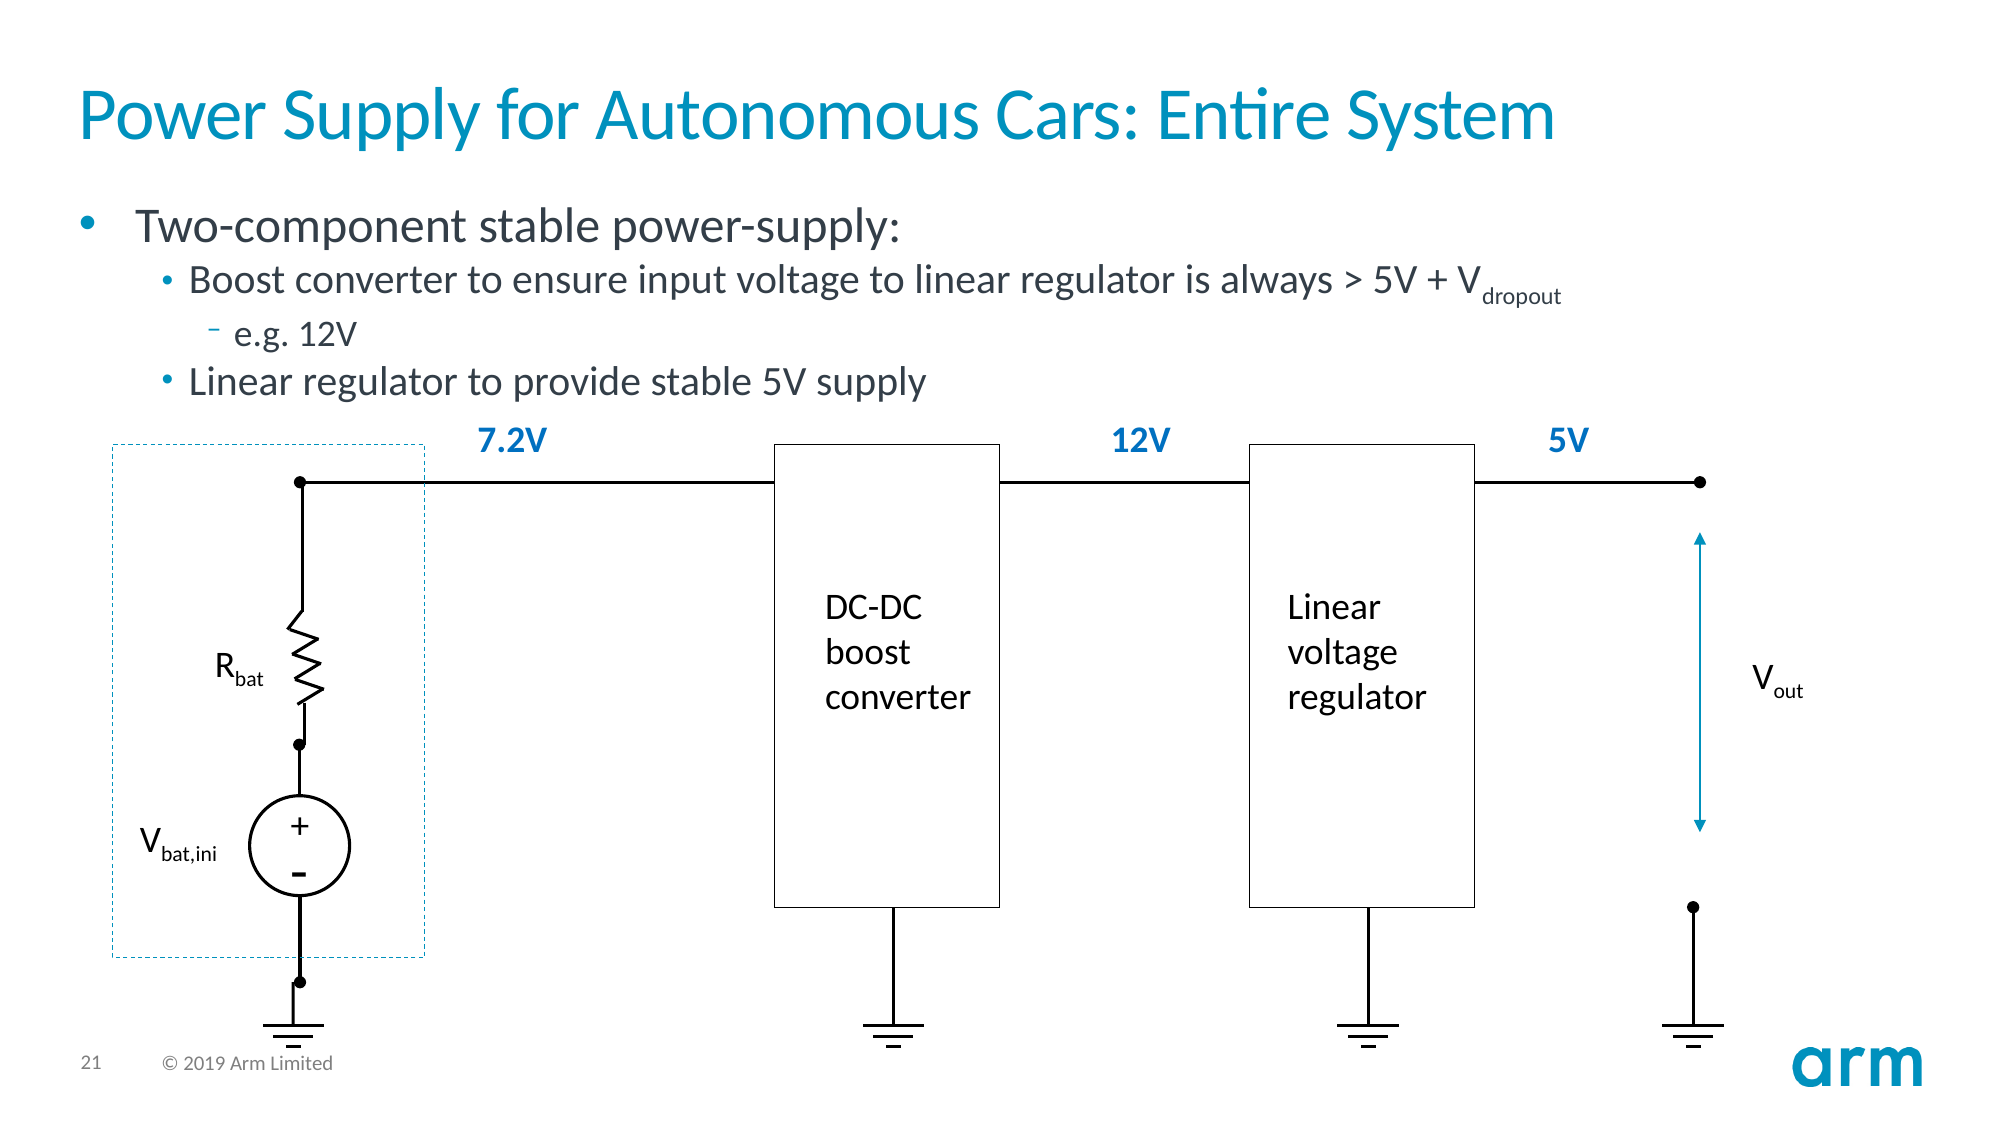

# Power Supply for Autonomous Cars: Entire System
Two-component stable power-supply:
Boost converter to ensure input voltage to linear regulator is always > 5V + Vdropout
e.g. 12V
Linear regulator to provide stable 5V supply

7.2V
 12V
 5V

DC-DC
boost converter
Linear voltage regulator
Rbat
Vout
+

-
Vbat,ini